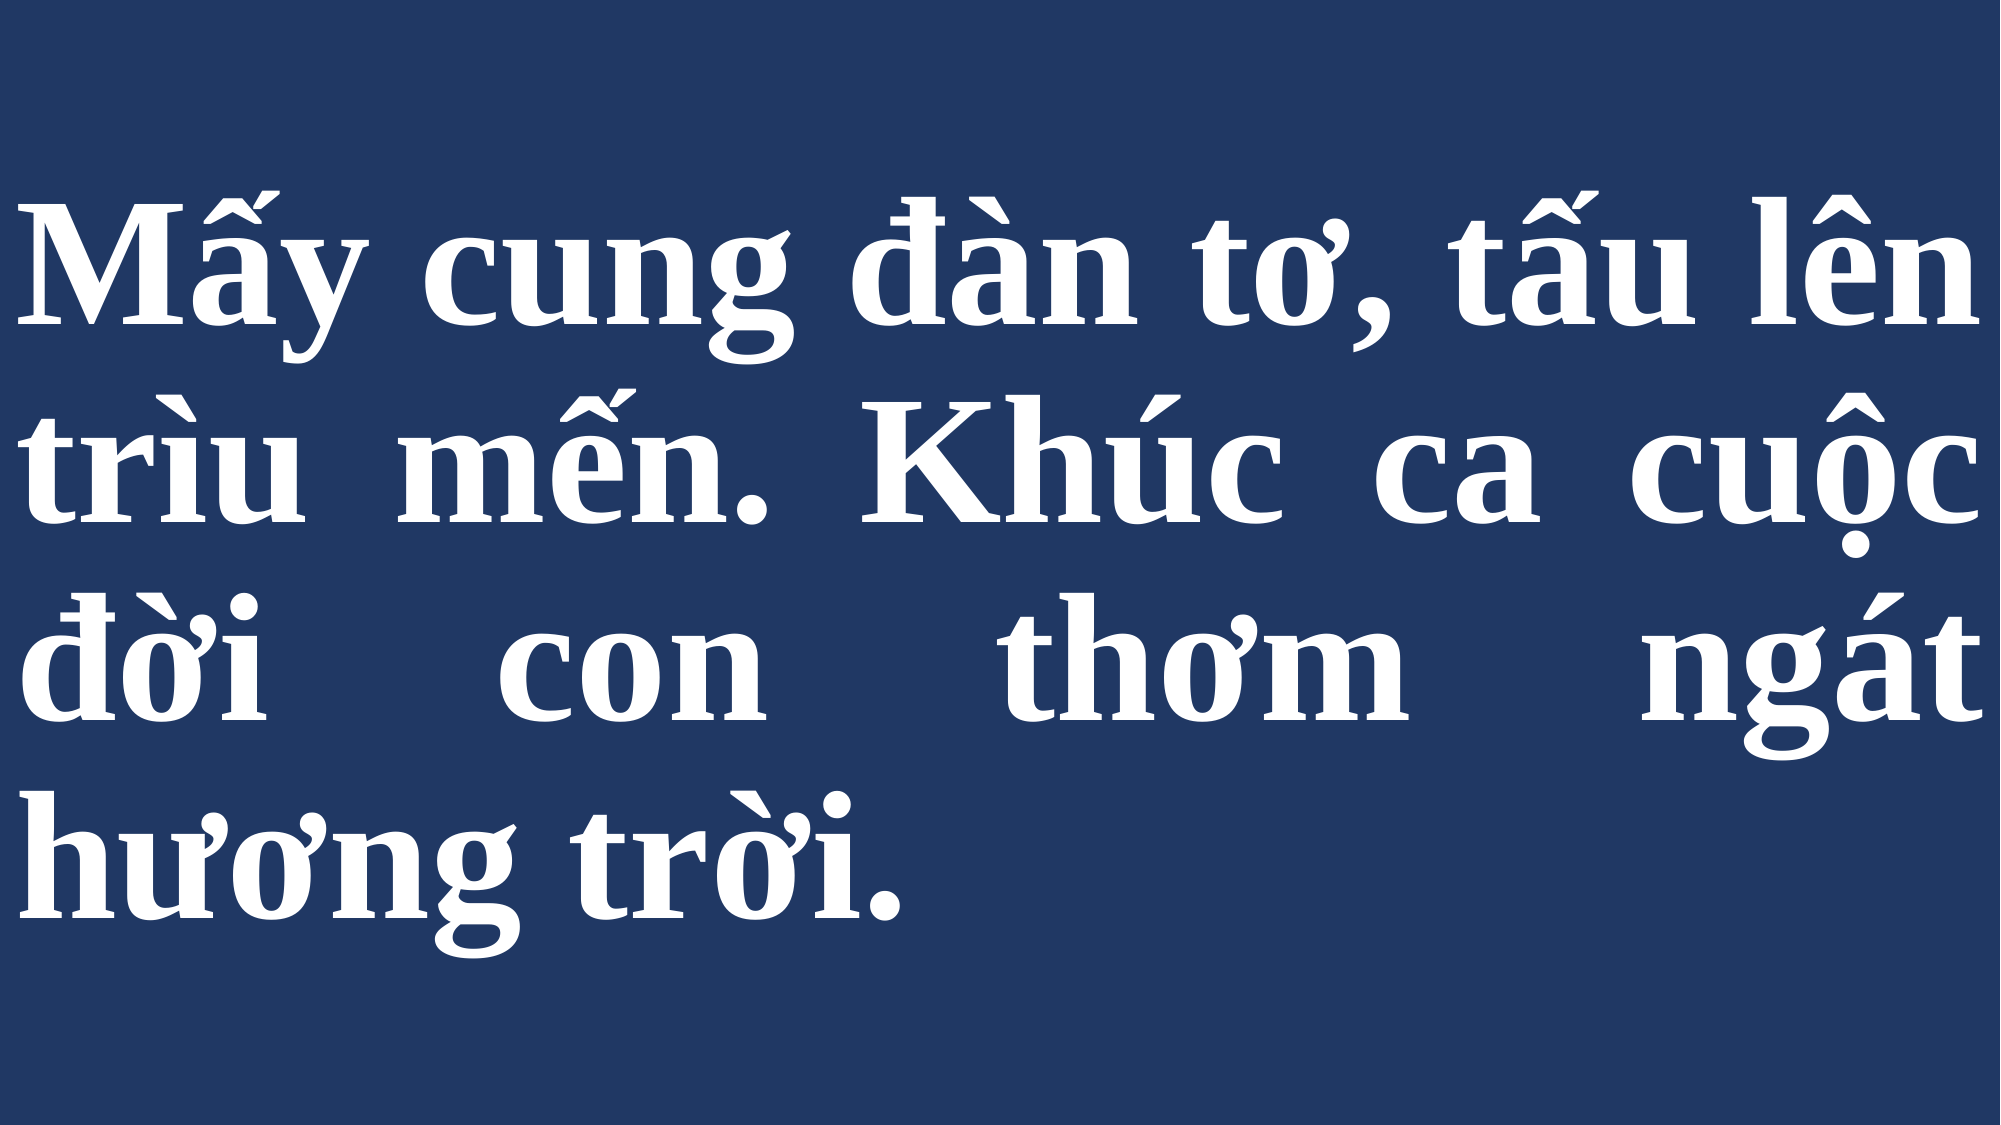

# Mấy cung đàn tơ, tấu lên trìu mến. Khúc ca cuộc đời con thơm ngát hương trời.